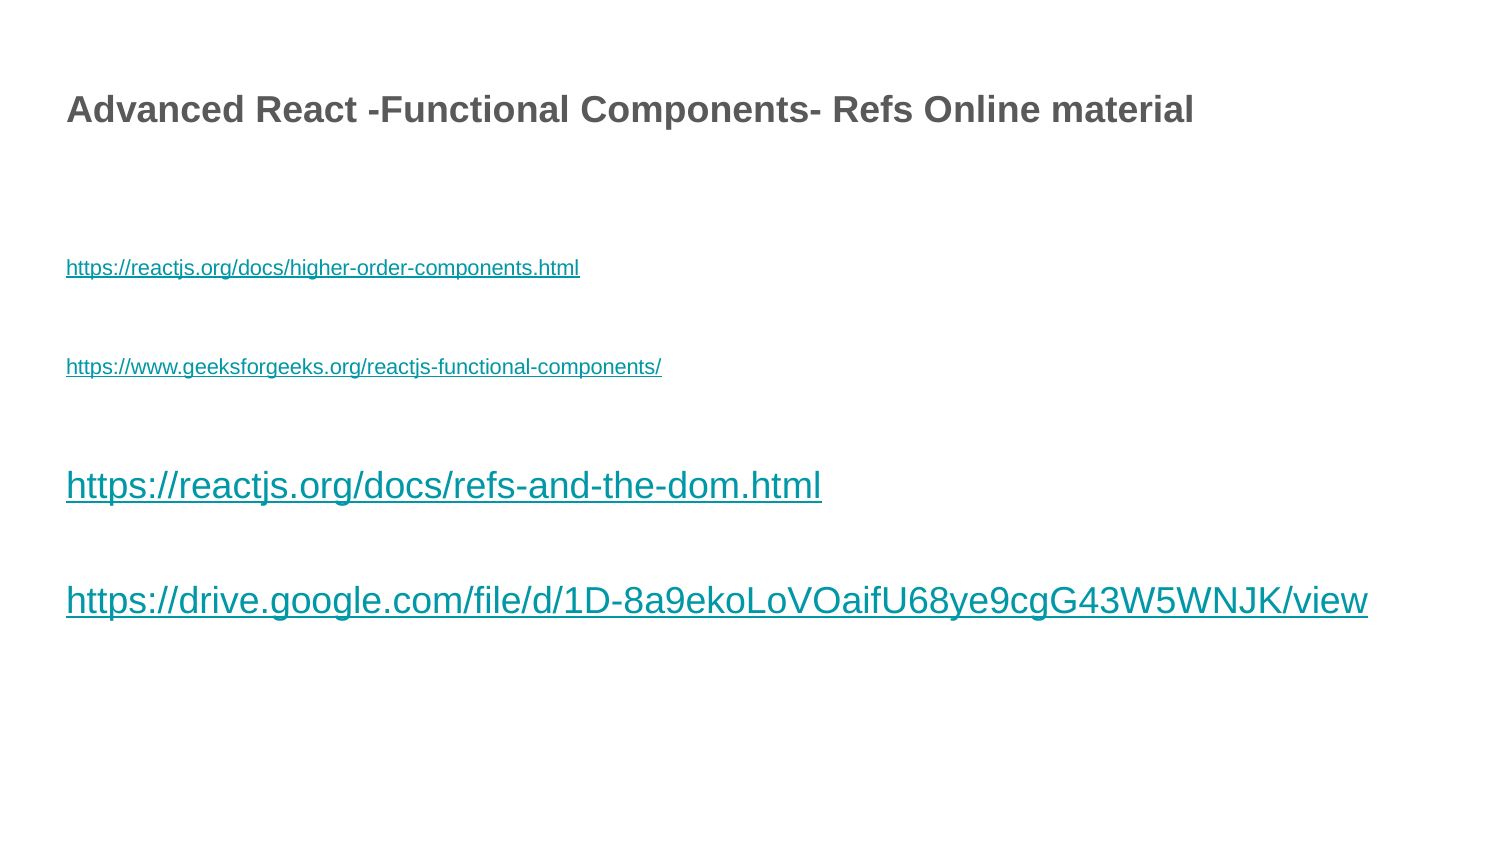

# Advanced React -Functional Components- Refs Online material

https://reactjs.org/docs/higher-order-components.html

https://www.geeksforgeeks.org/reactjs-functional-components/

https://reactjs.org/docs/refs-and-the-dom.html

https://drive.google.com/file/d/1D-8a9ekoLoVOaifU68ye9cgG43W5WNJK/view